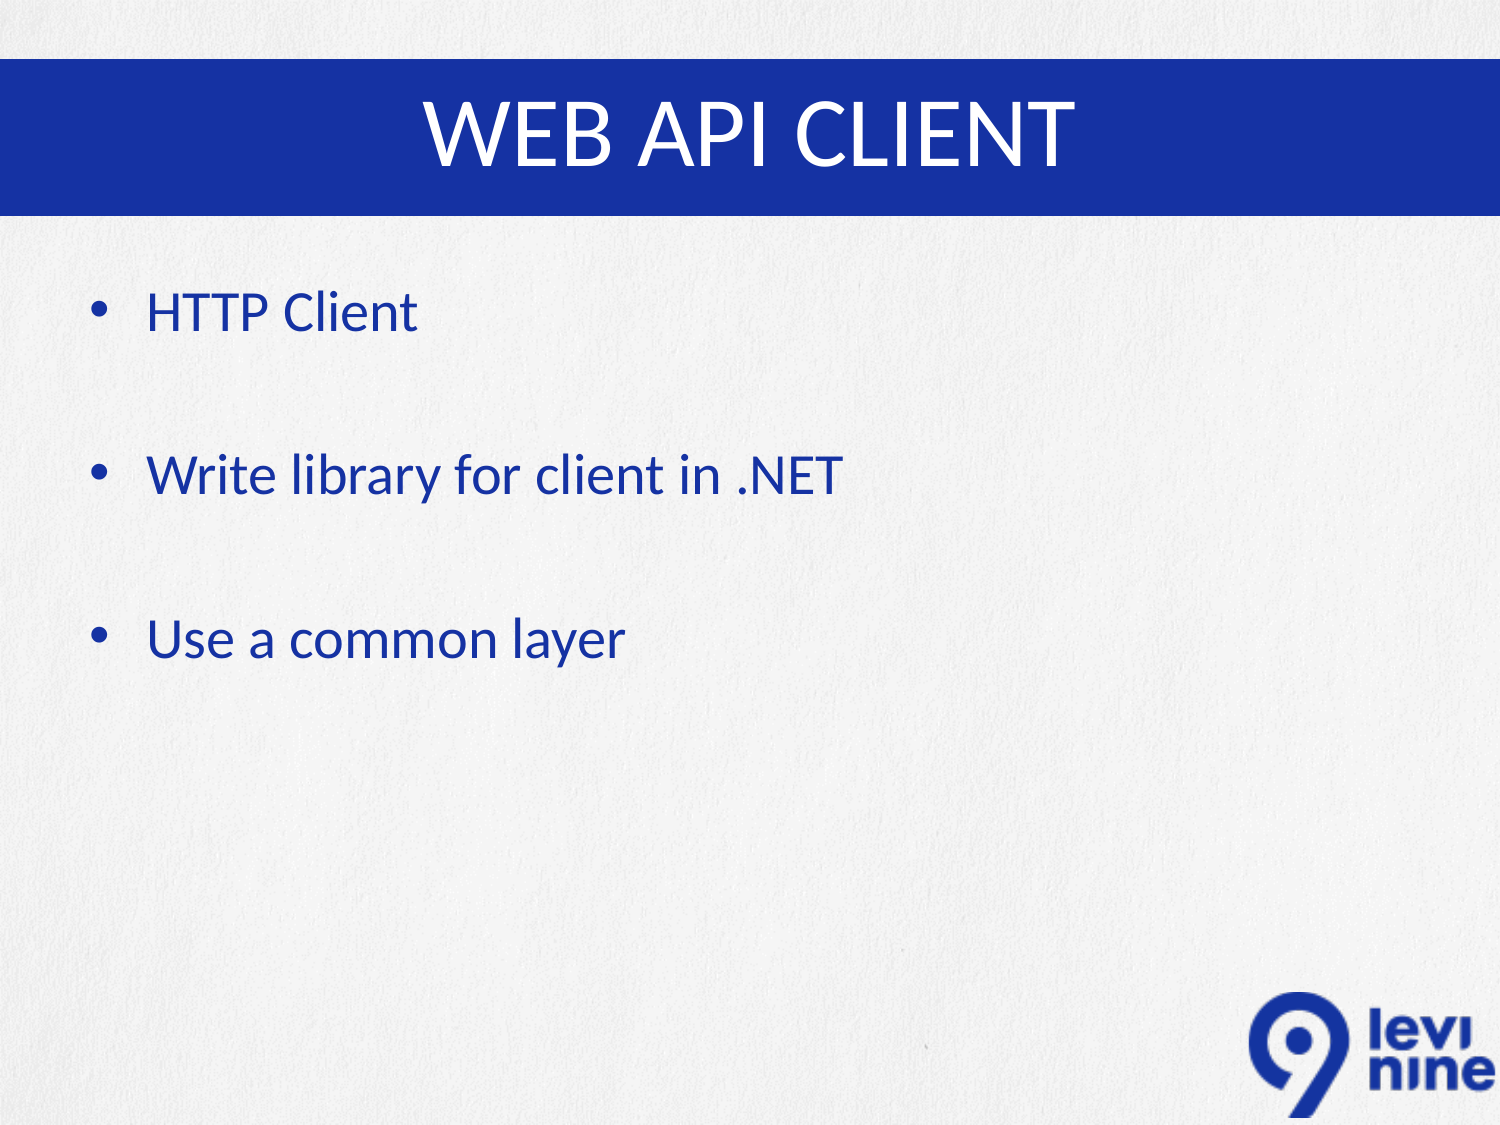

# Web API CLIENT
HTTP Client

Write library for client in .NET

Use a common layer